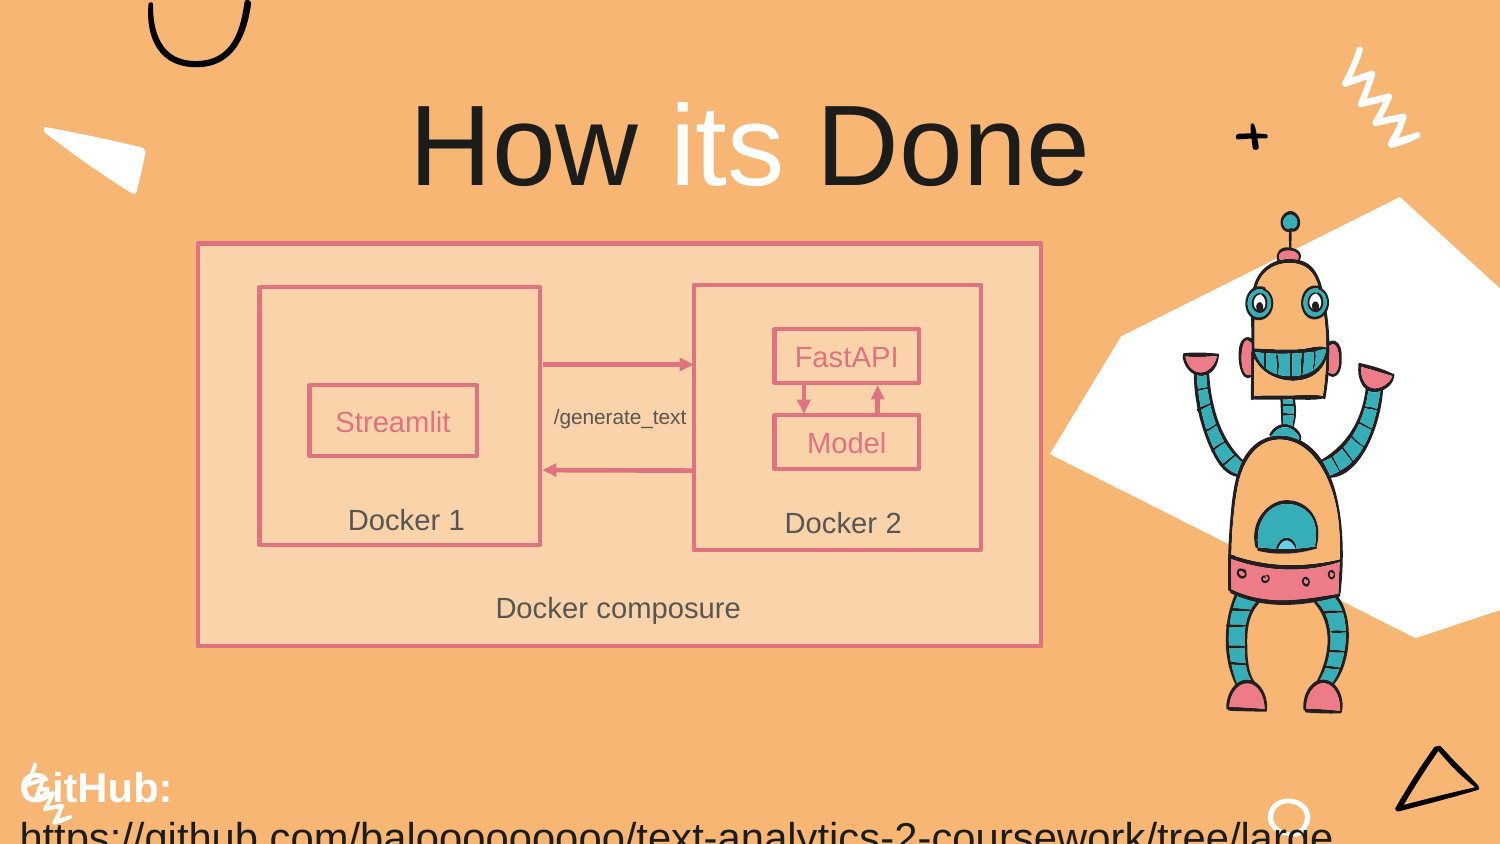

# How its Done

FastAPI
Streamlit
/generate_text
Model
Docker 1
Docker 2
Docker composure
GitHub: https://github.com/balooooooooo/text-analytics-2-coursework/tree/large